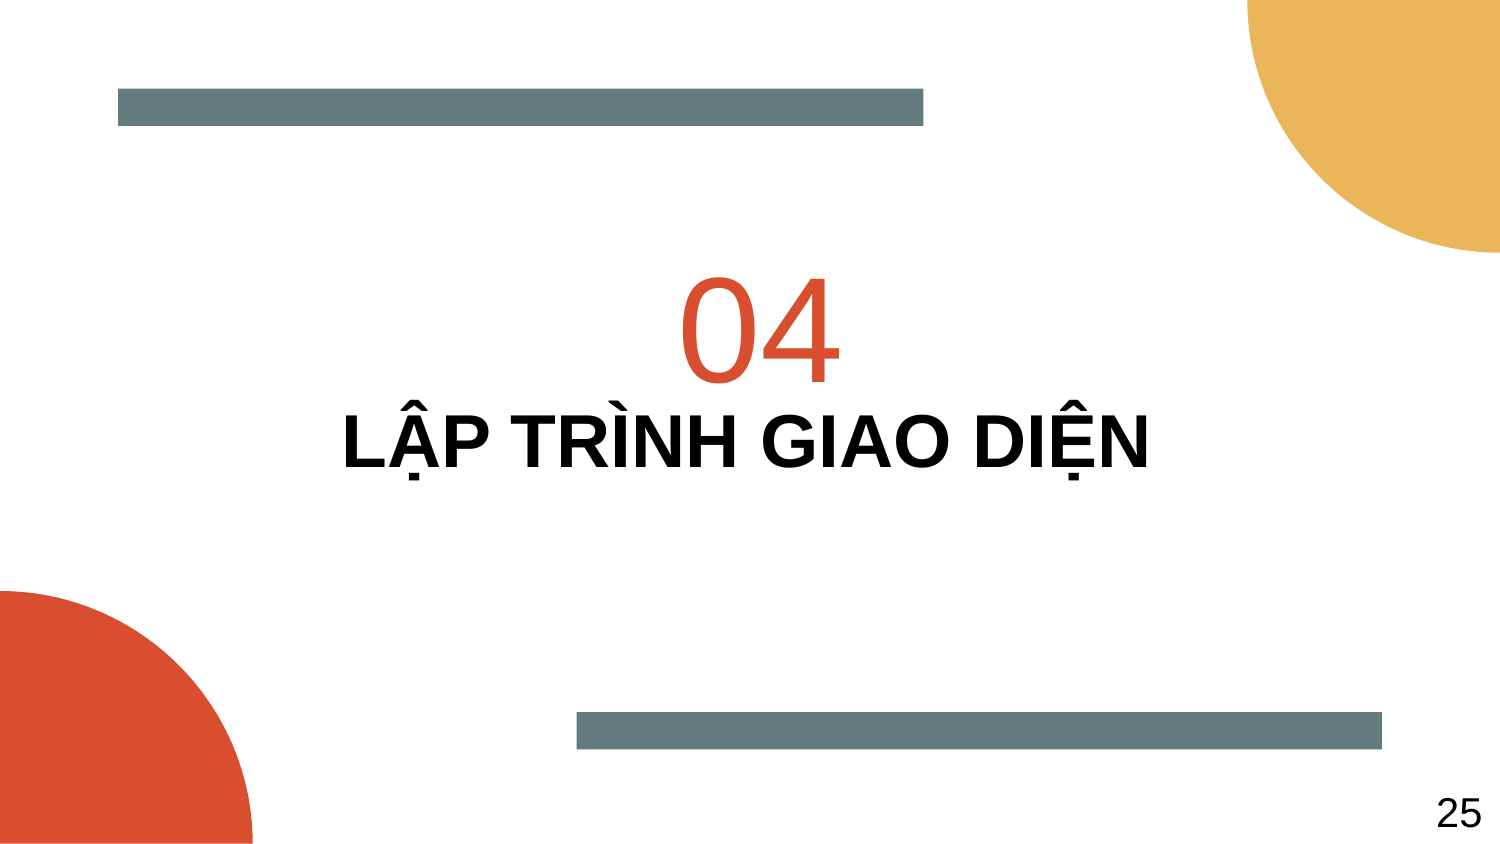

# 04
LẬP TRÌNH GIAO DIỆN
25